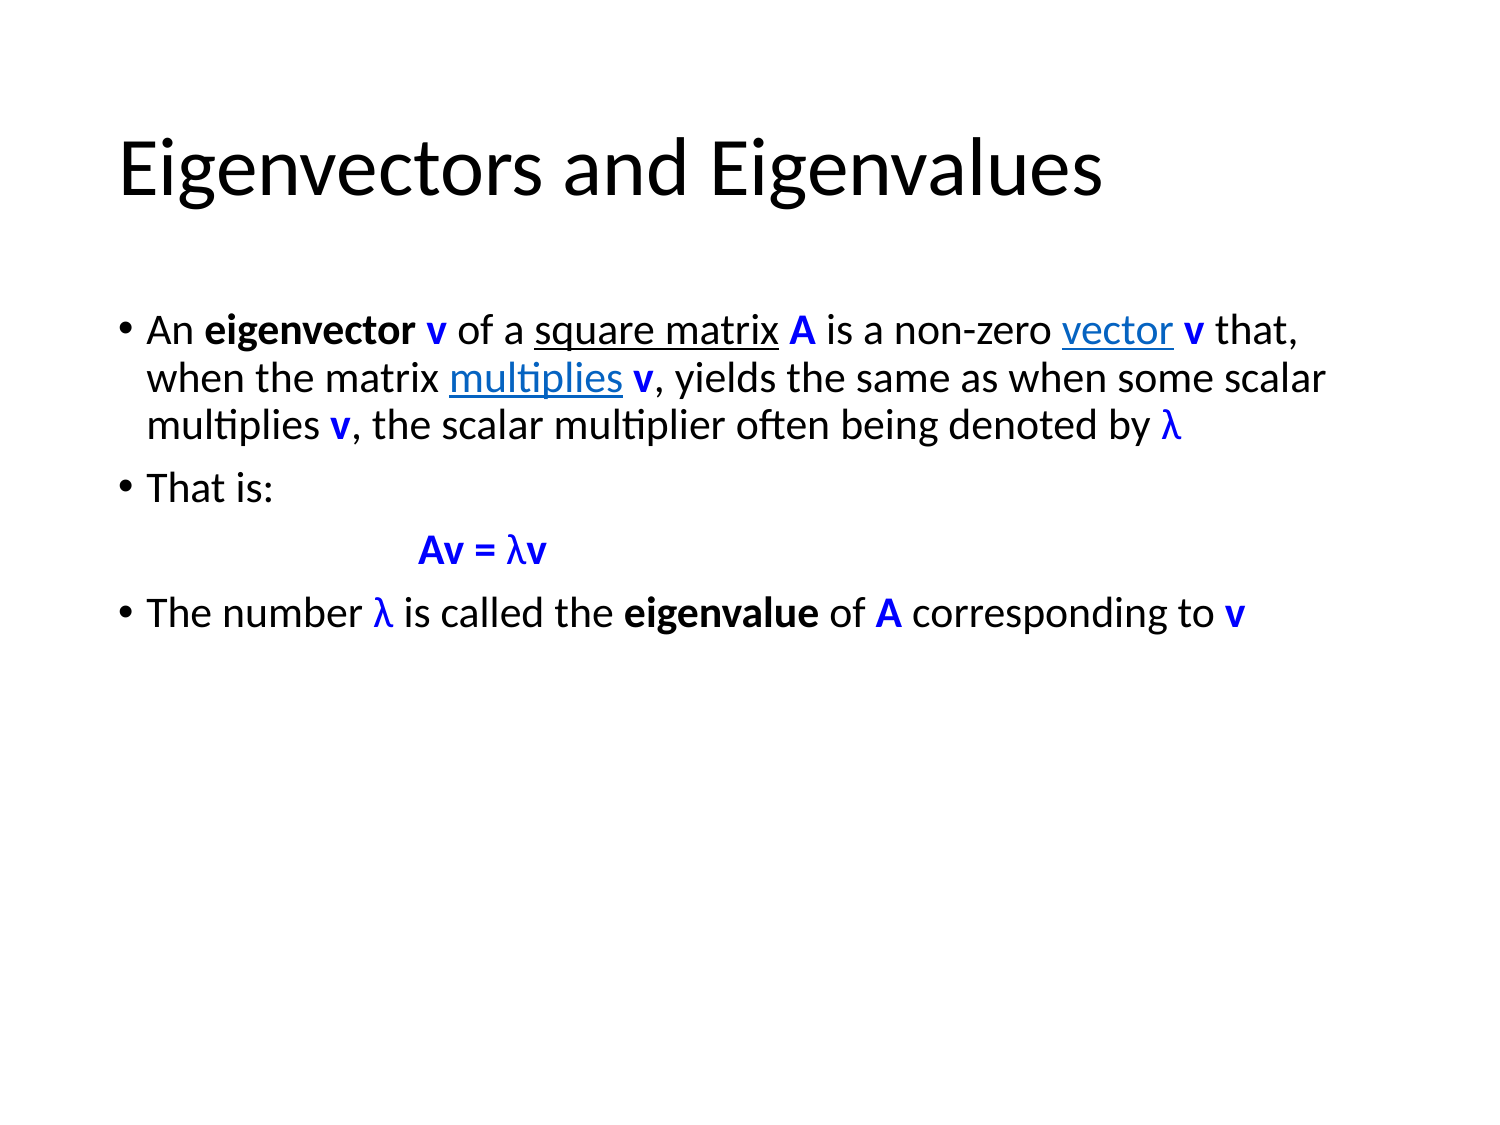

# Eigenvectors and Eigenvalues
An eigenvector v of a square matrix A is a non-zero vector v that, when the matrix multiplies v, yields the same as when some scalar multiplies v, the scalar multiplier often being denoted by λ
That is:
		Av = λv
The number λ is called the eigenvalue of A corresponding to v